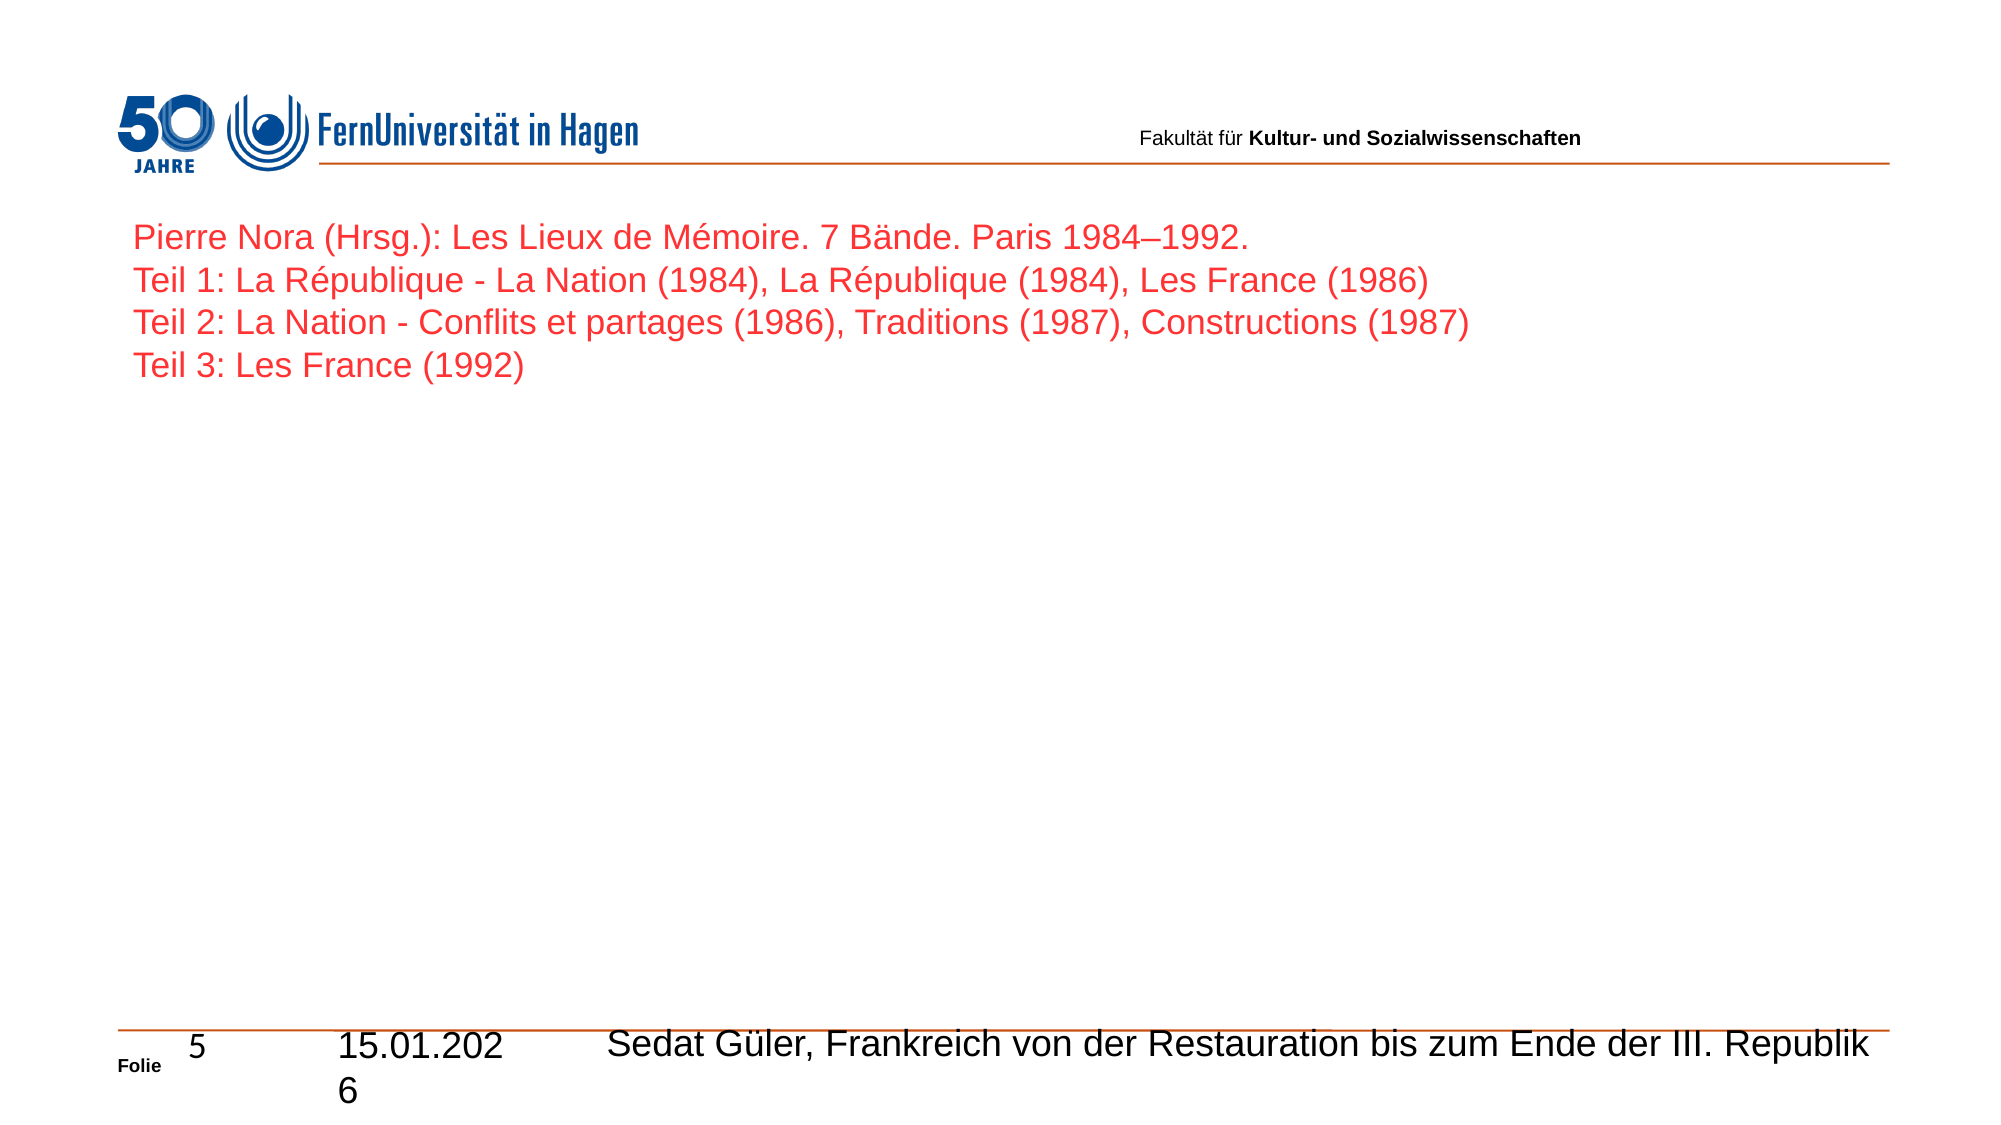

Pierre Nora (Hrsg.): Les Lieux de Mémoire. 7 Bände. Paris 1984–1992.
Teil 1: La République - La Nation (1984), La République (1984), Les France (1986)
Teil 2: La Nation - Conflits et partages (1986), Traditions (1987), Constructions (1987)
Teil 3: Les France (1992)
Sedat Güler, Frankreich von der Restauration bis zum Ende der III. Republik
5
15.01.2026